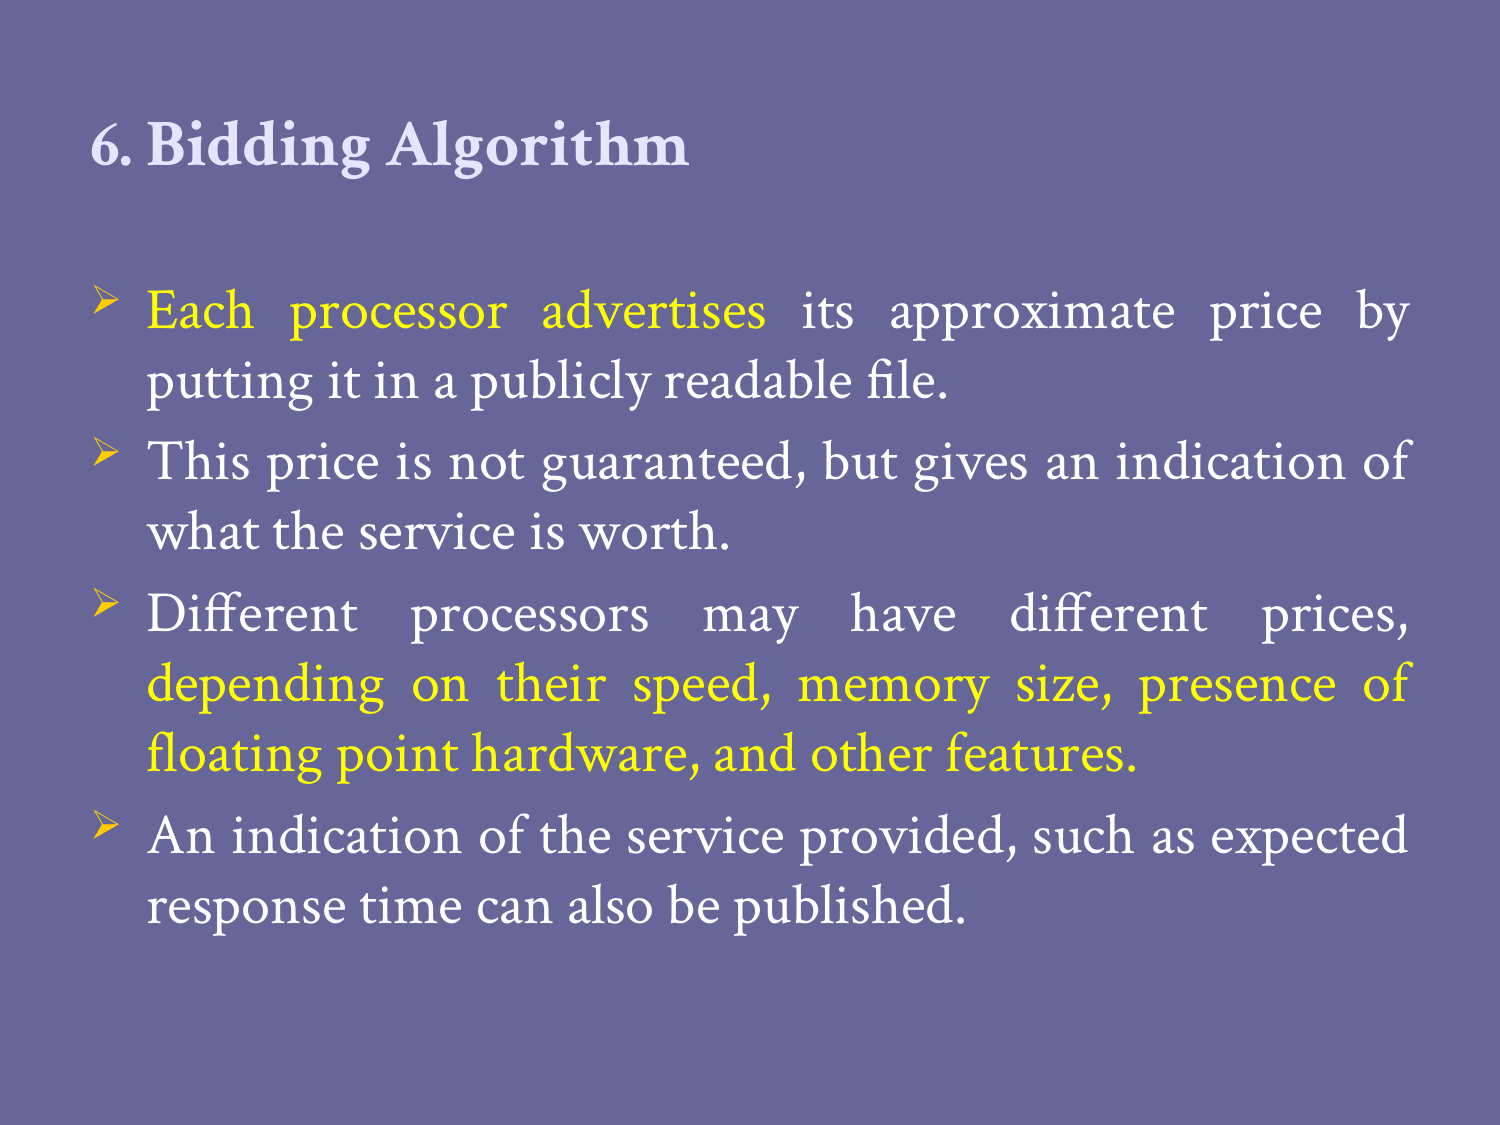

6. Bidding Algorithm
Each processor advertises its approximate price by putting it in a publicly readable file.
This price is not guaranteed, but gives an indication of what the service is worth.
Different processors may have different prices, depending on their speed, memory size, presence of floating point hardware, and other features.
An indication of the service provided, such as expected response time can also be published.